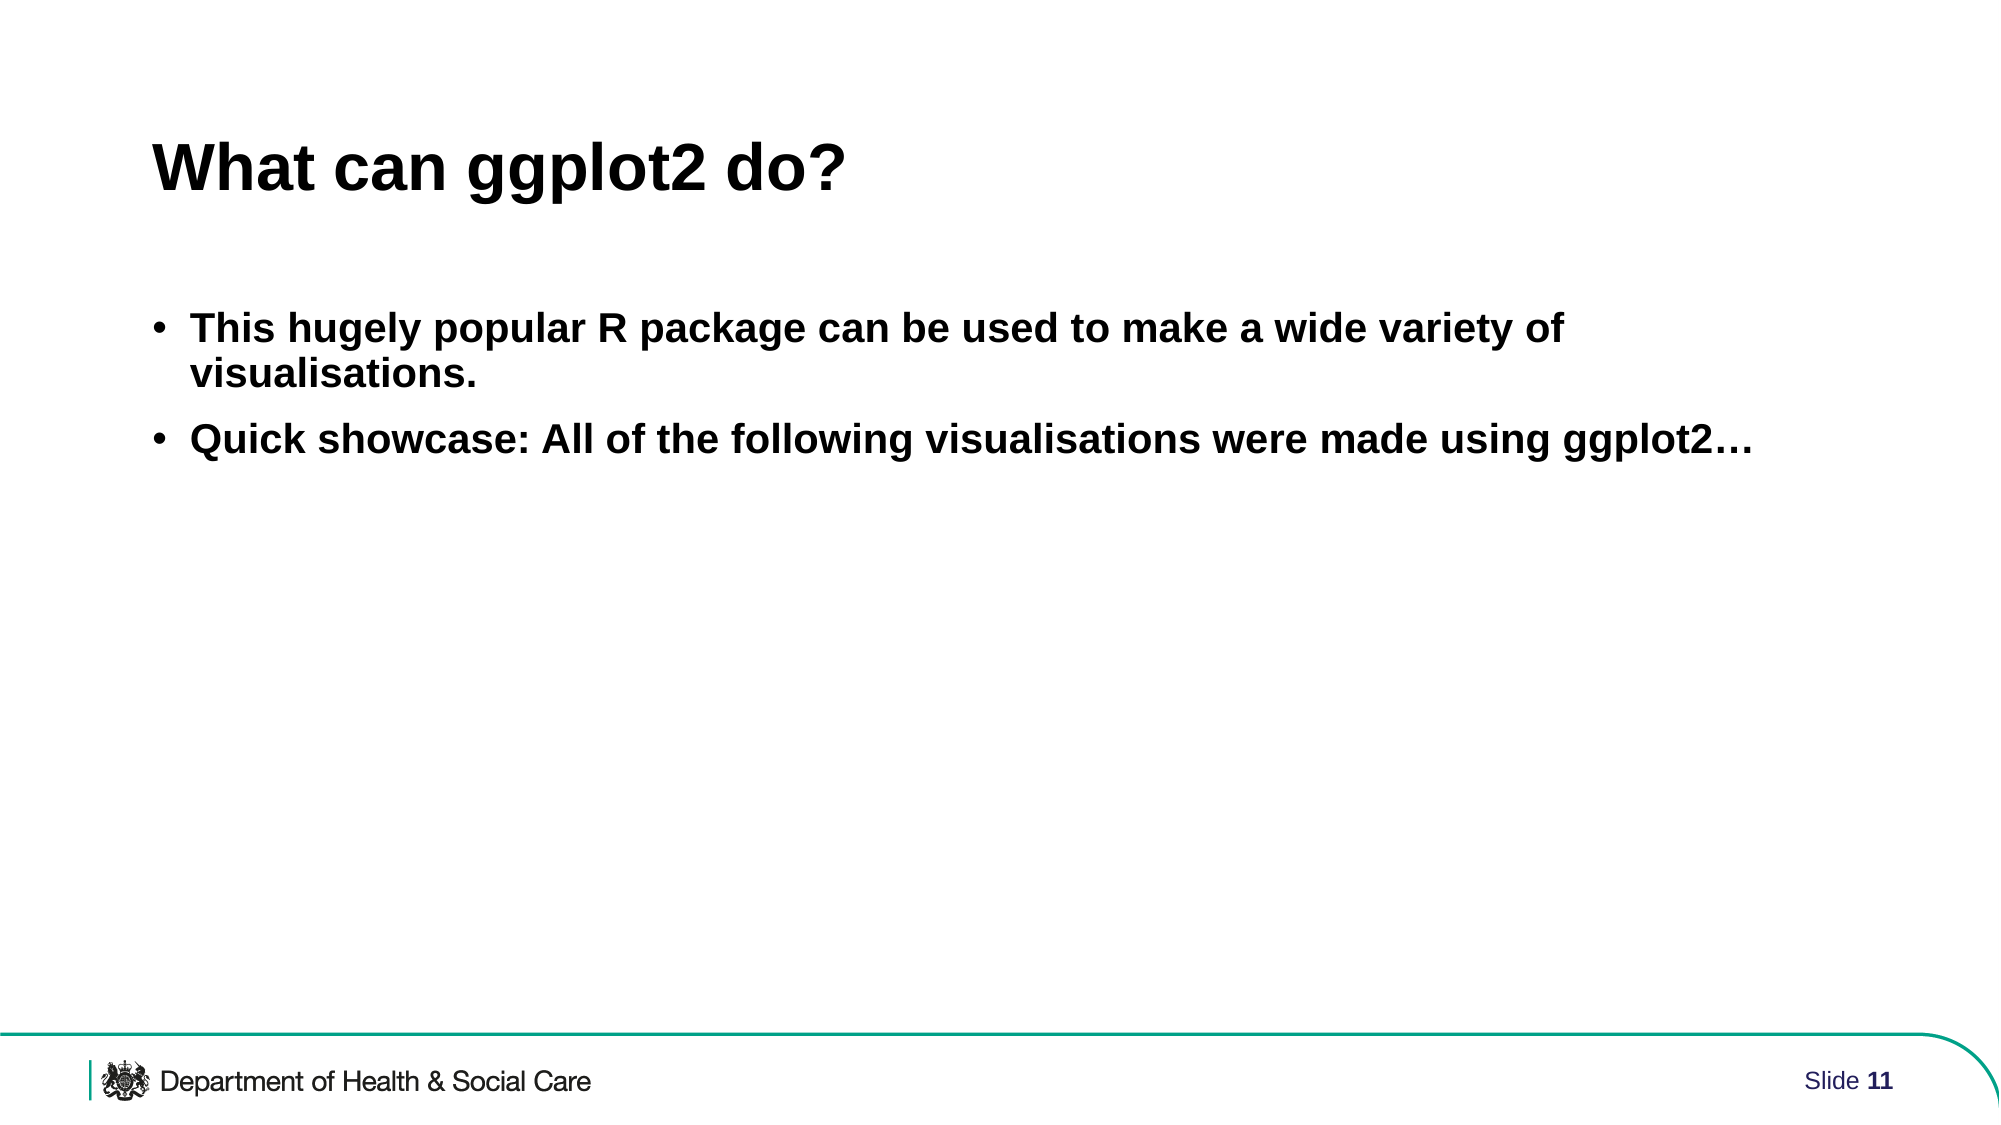

# What can ggplot2 do?
This hugely popular R package can be used to make a wide variety of visualisations.
Quick showcase: All of the following visualisations were made using ggplot2…
Slide 11